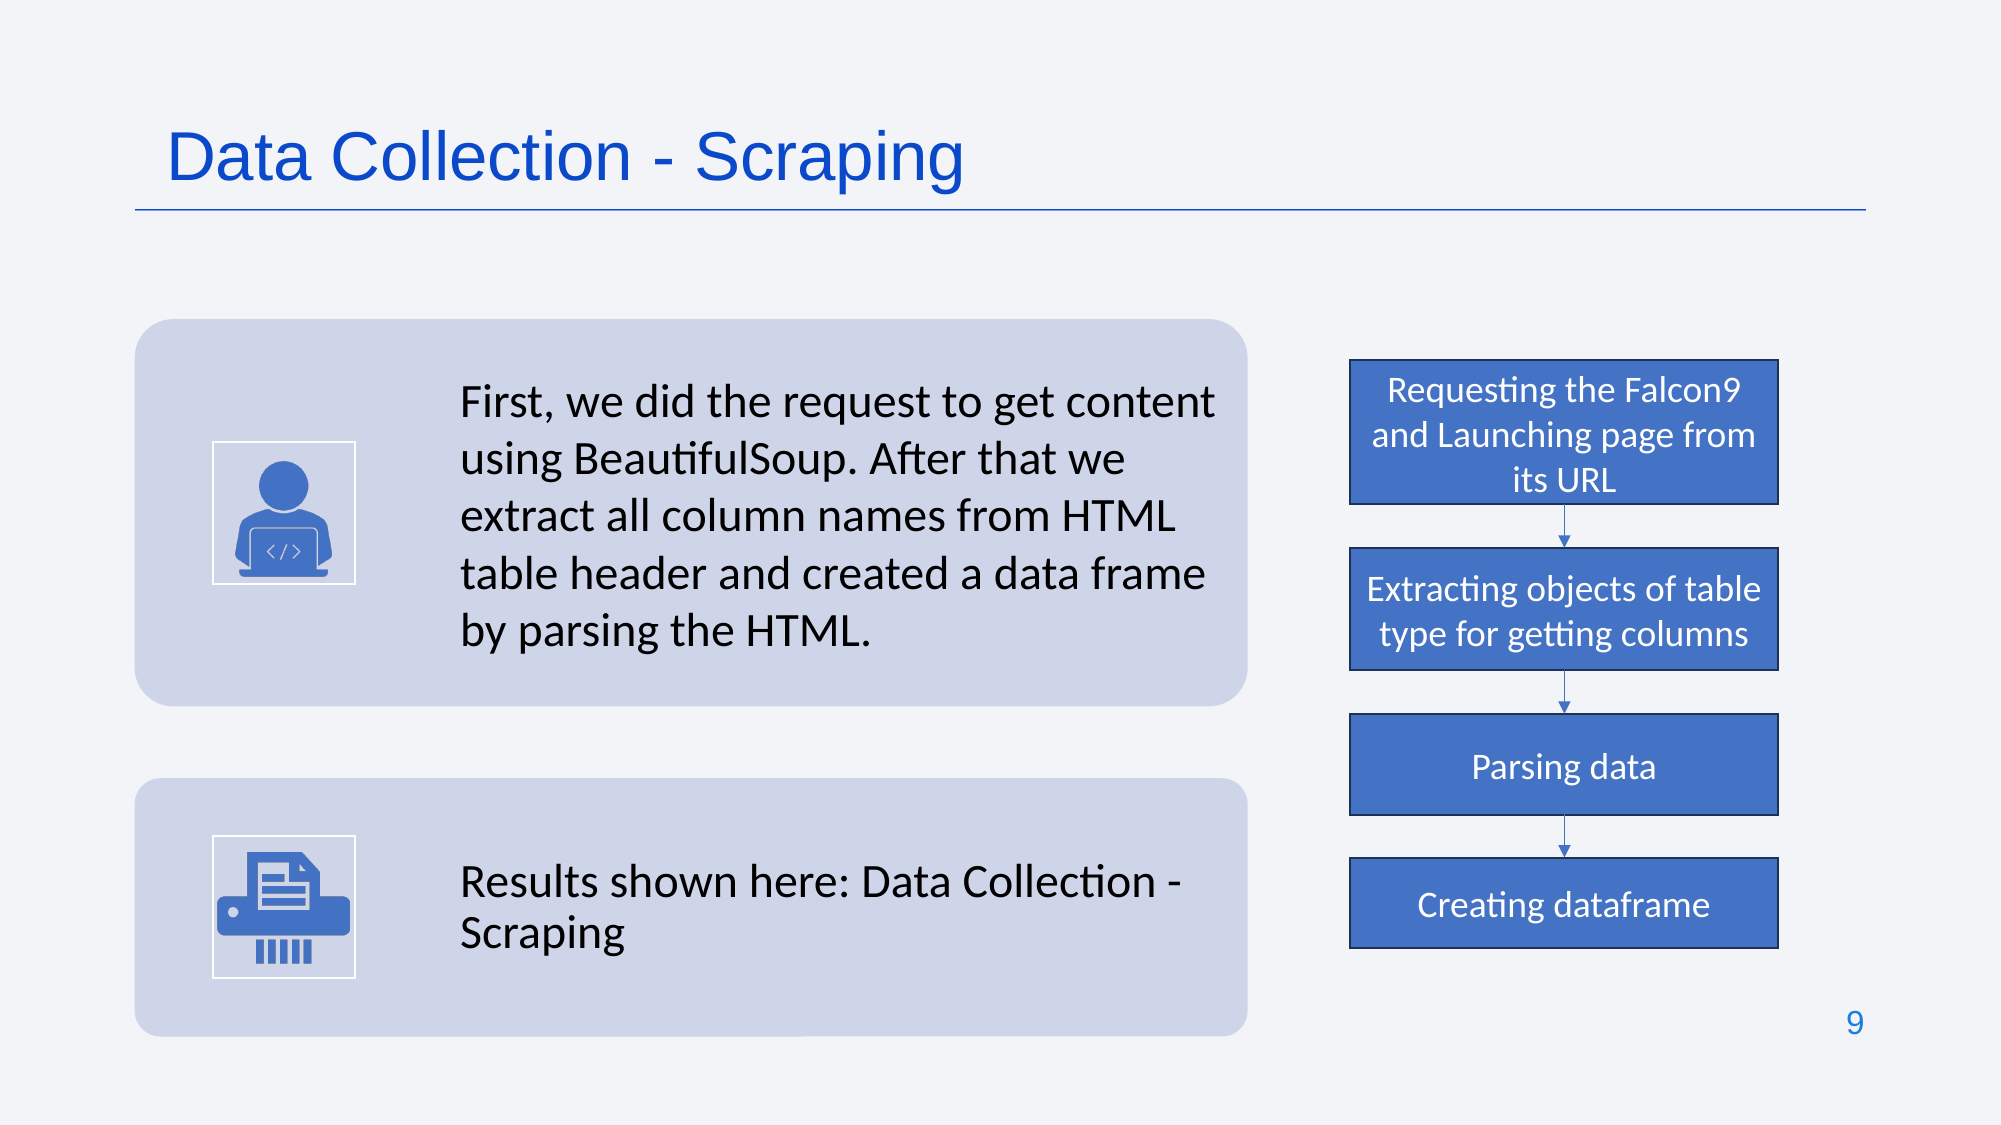

Data Collection - Scraping
First, we did the request to get content using BeautifulSoup. After that we extract all column names from HTML table header and created a data frame by parsing the HTML.
Results shown here: Data Collection - Scraping
Requesting the Falcon9 and Launching page from its URL
Extracting objects of table type for getting columns
Parsing data
Creating dataframe
9